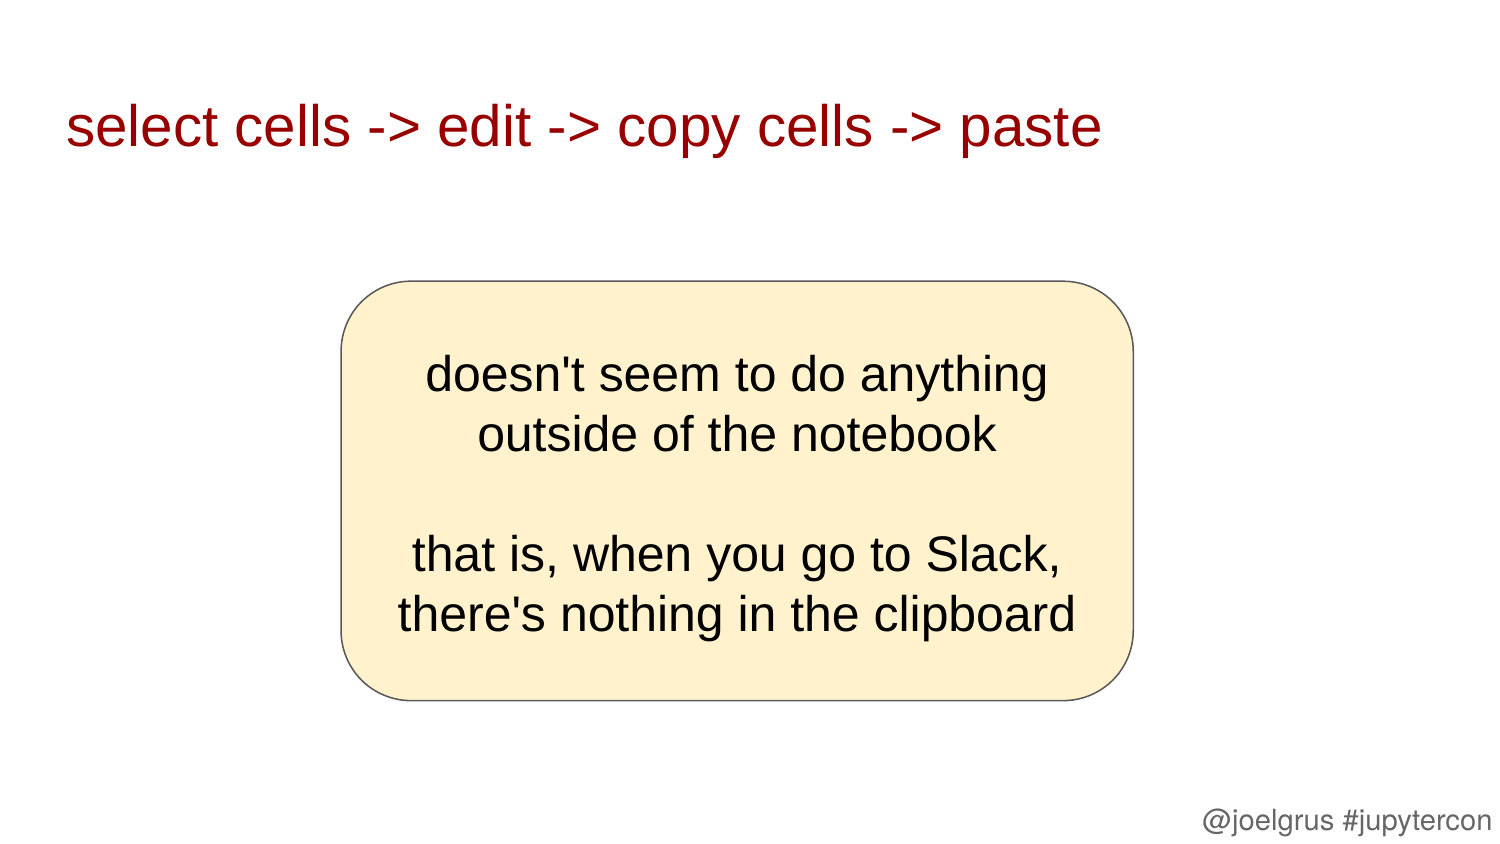

# select cells -> edit -> copy cells -> paste
doesn't seem to do anything outside of the notebook

that is, when you go to Slack, there's nothing in the clipboard
@joelgrus #jupytercon